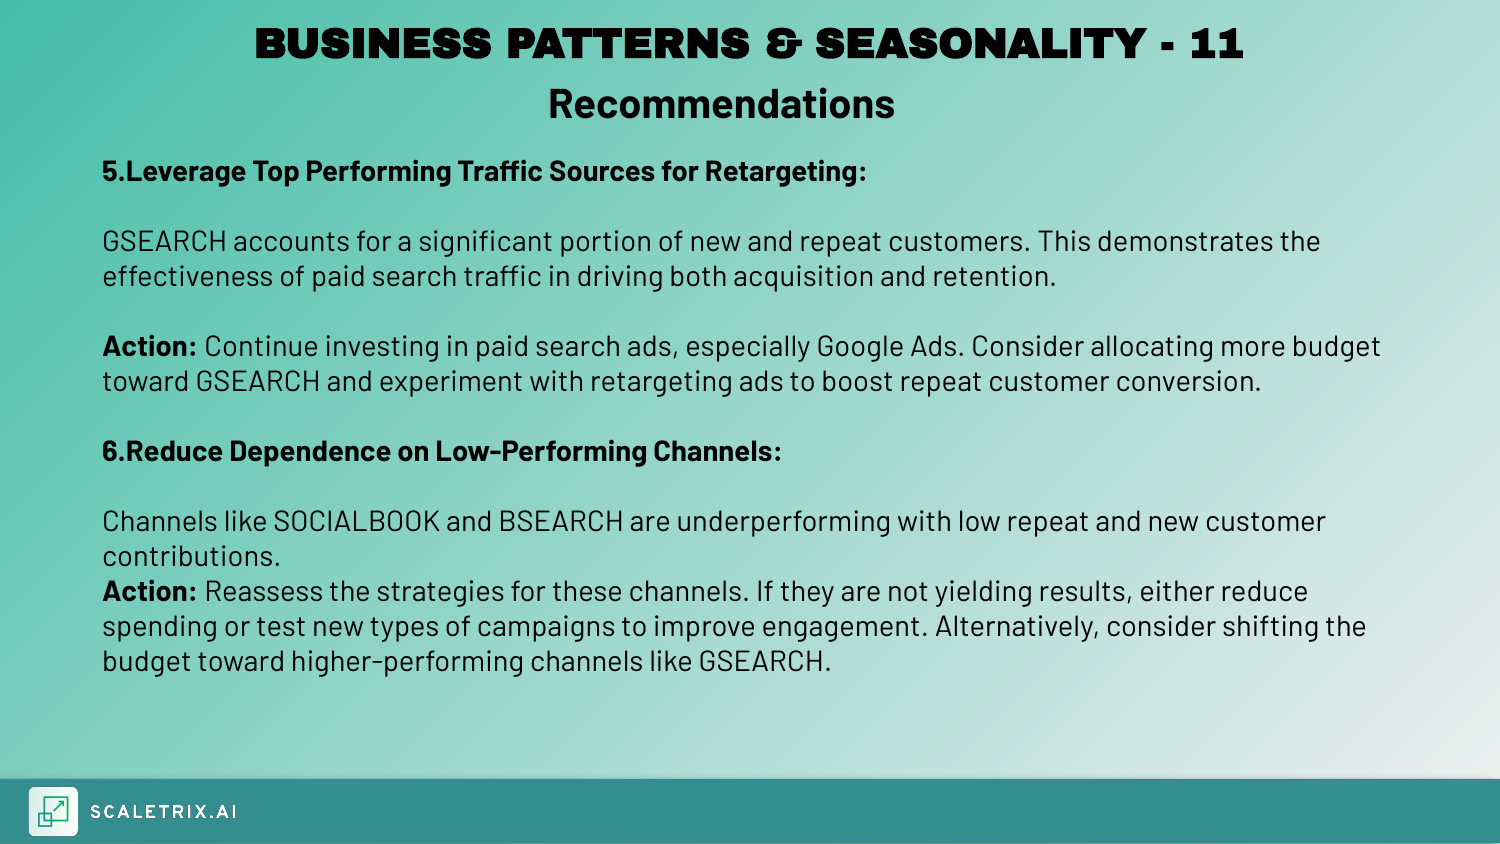

BUSINESS PATTERNS & SEASONALITY - 11
Recommendations
5.Leverage Top Performing Traffic Sources for Retargeting:

GSEARCH accounts for a significant portion of new and repeat customers. This demonstrates the effectiveness of paid search traffic in driving both acquisition and retention.

Action: Continue investing in paid search ads, especially Google Ads. Consider allocating more budget toward GSEARCH and experiment with retargeting ads to boost repeat customer conversion.

6.Reduce Dependence on Low-Performing Channels:

Channels like SOCIALBOOK and BSEARCH are underperforming with low repeat and new customer contributions.
Action: Reassess the strategies for these channels. If they are not yielding results, either reduce spending or test new types of campaigns to improve engagement. Alternatively, consider shifting the budget toward higher-performing channels like GSEARCH.